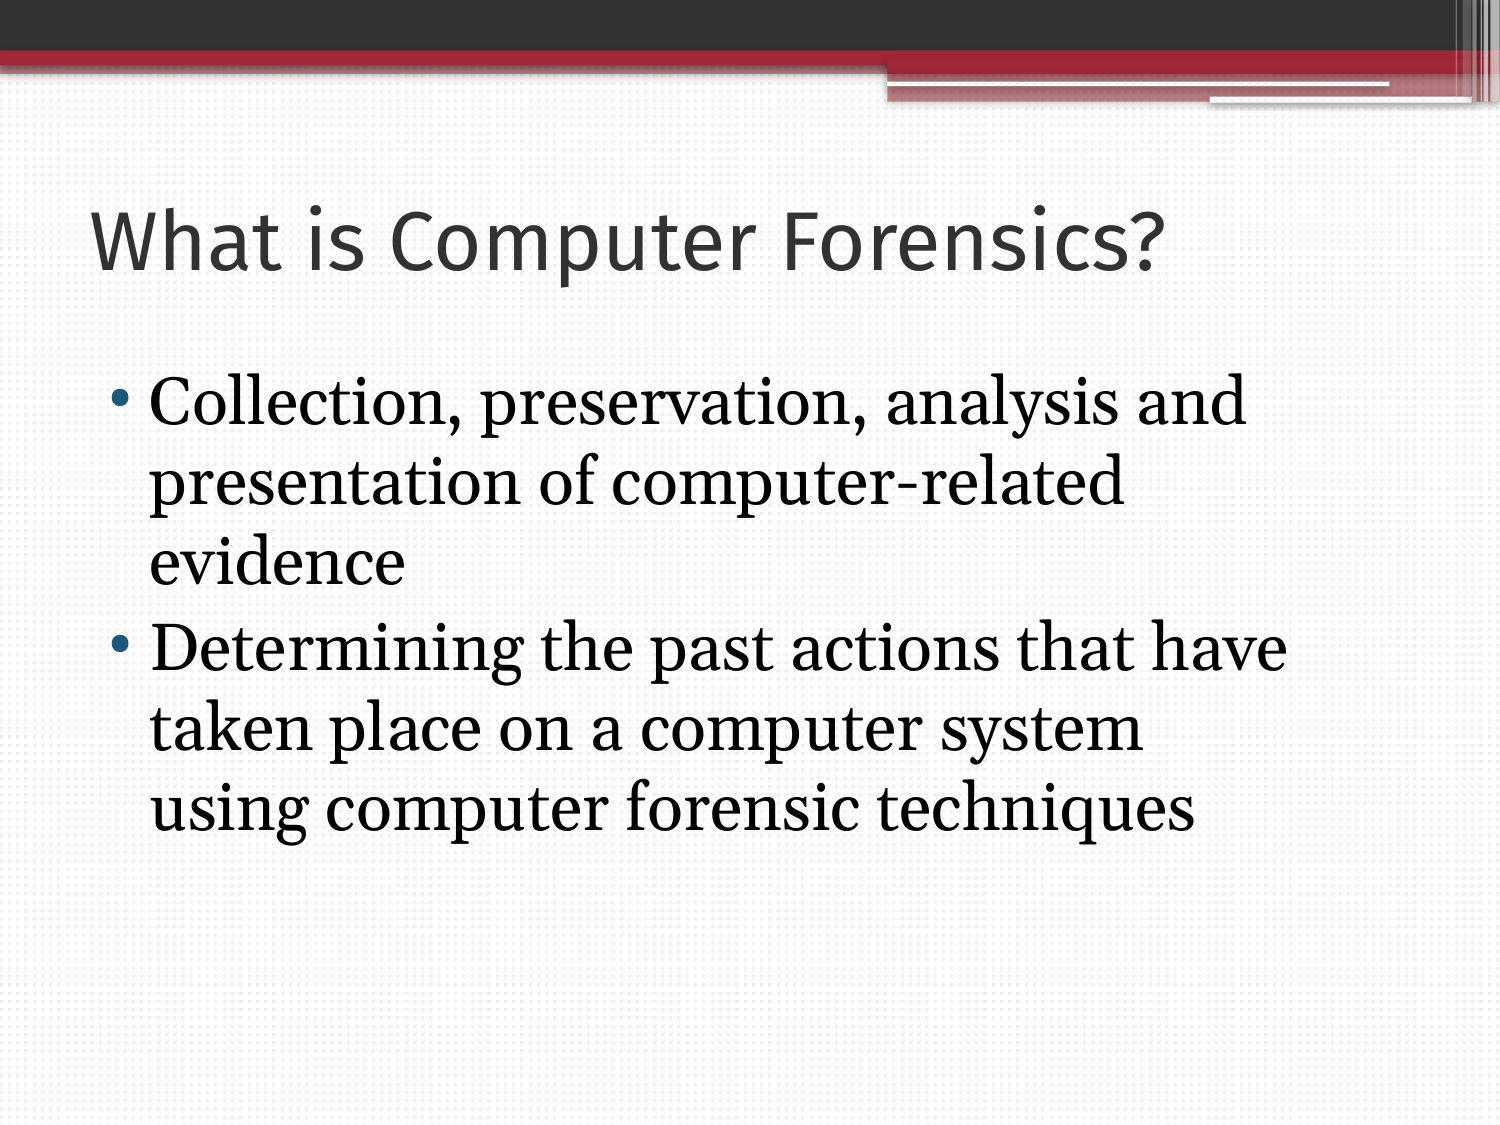

# What is Computer Forensics?
Collection, preservation, analysis and presentation of computer-related evidence
Determining the past actions that have taken place on a computer system using computer forensic techniques